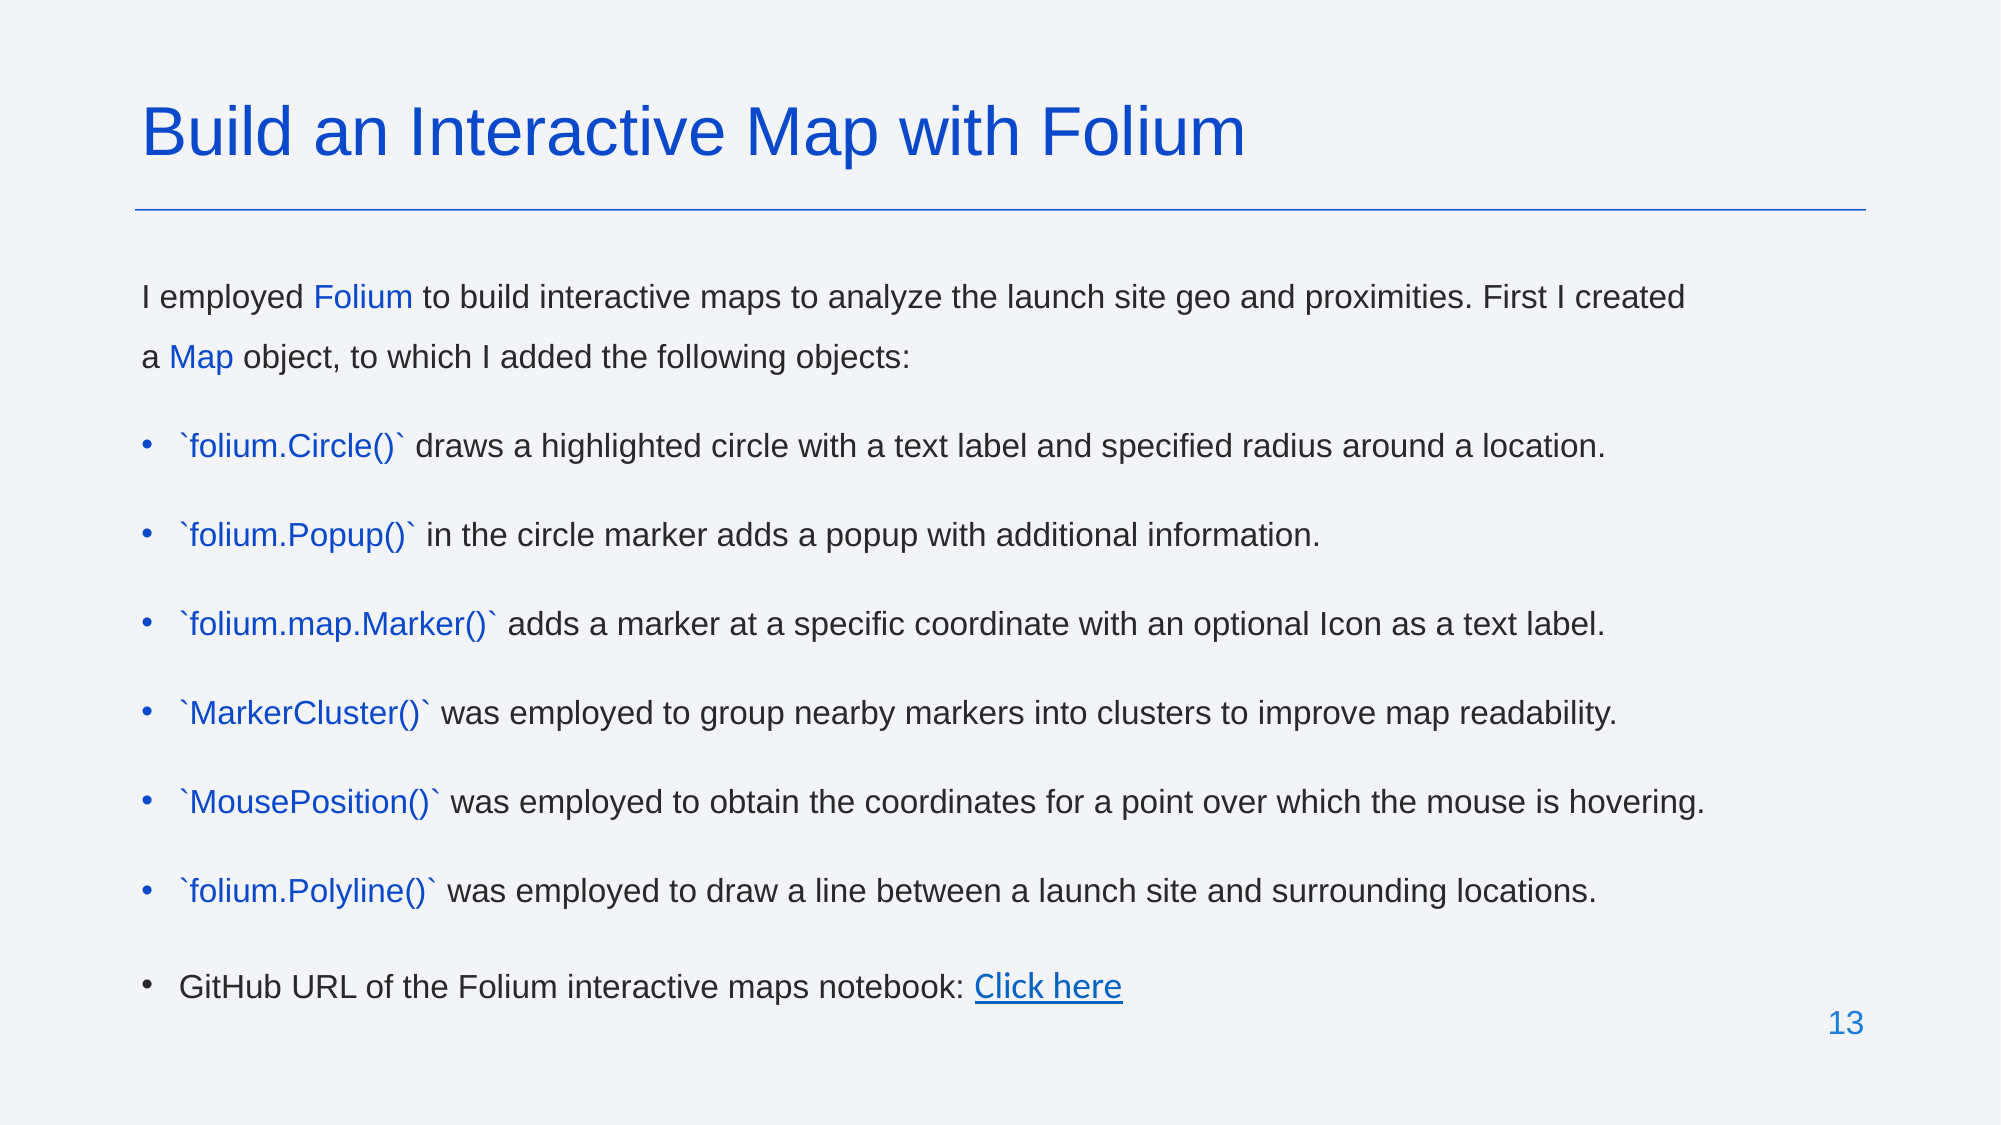

Build an Interactive Map with Folium
I employed Folium to build interactive maps to analyze the launch site geo and proximities. First I created a Map object, to which I added the following objects:
`folium.Circle()` draws a highlighted circle with a text label and specified radius around a location.
`folium.Popup()` in the circle marker adds a popup with additional information.
`folium.map.Marker()` adds a marker at a specific coordinate with an optional Icon as a text label.
`MarkerCluster()` was employed to group nearby markers into clusters to improve map readability.
`MousePosition()` was employed to obtain the coordinates for a point over which the mouse is hovering.
`folium.Polyline()` was employed to draw a line between a launch site and surrounding locations.
GitHub URL of the Folium interactive maps notebook: Click here
13